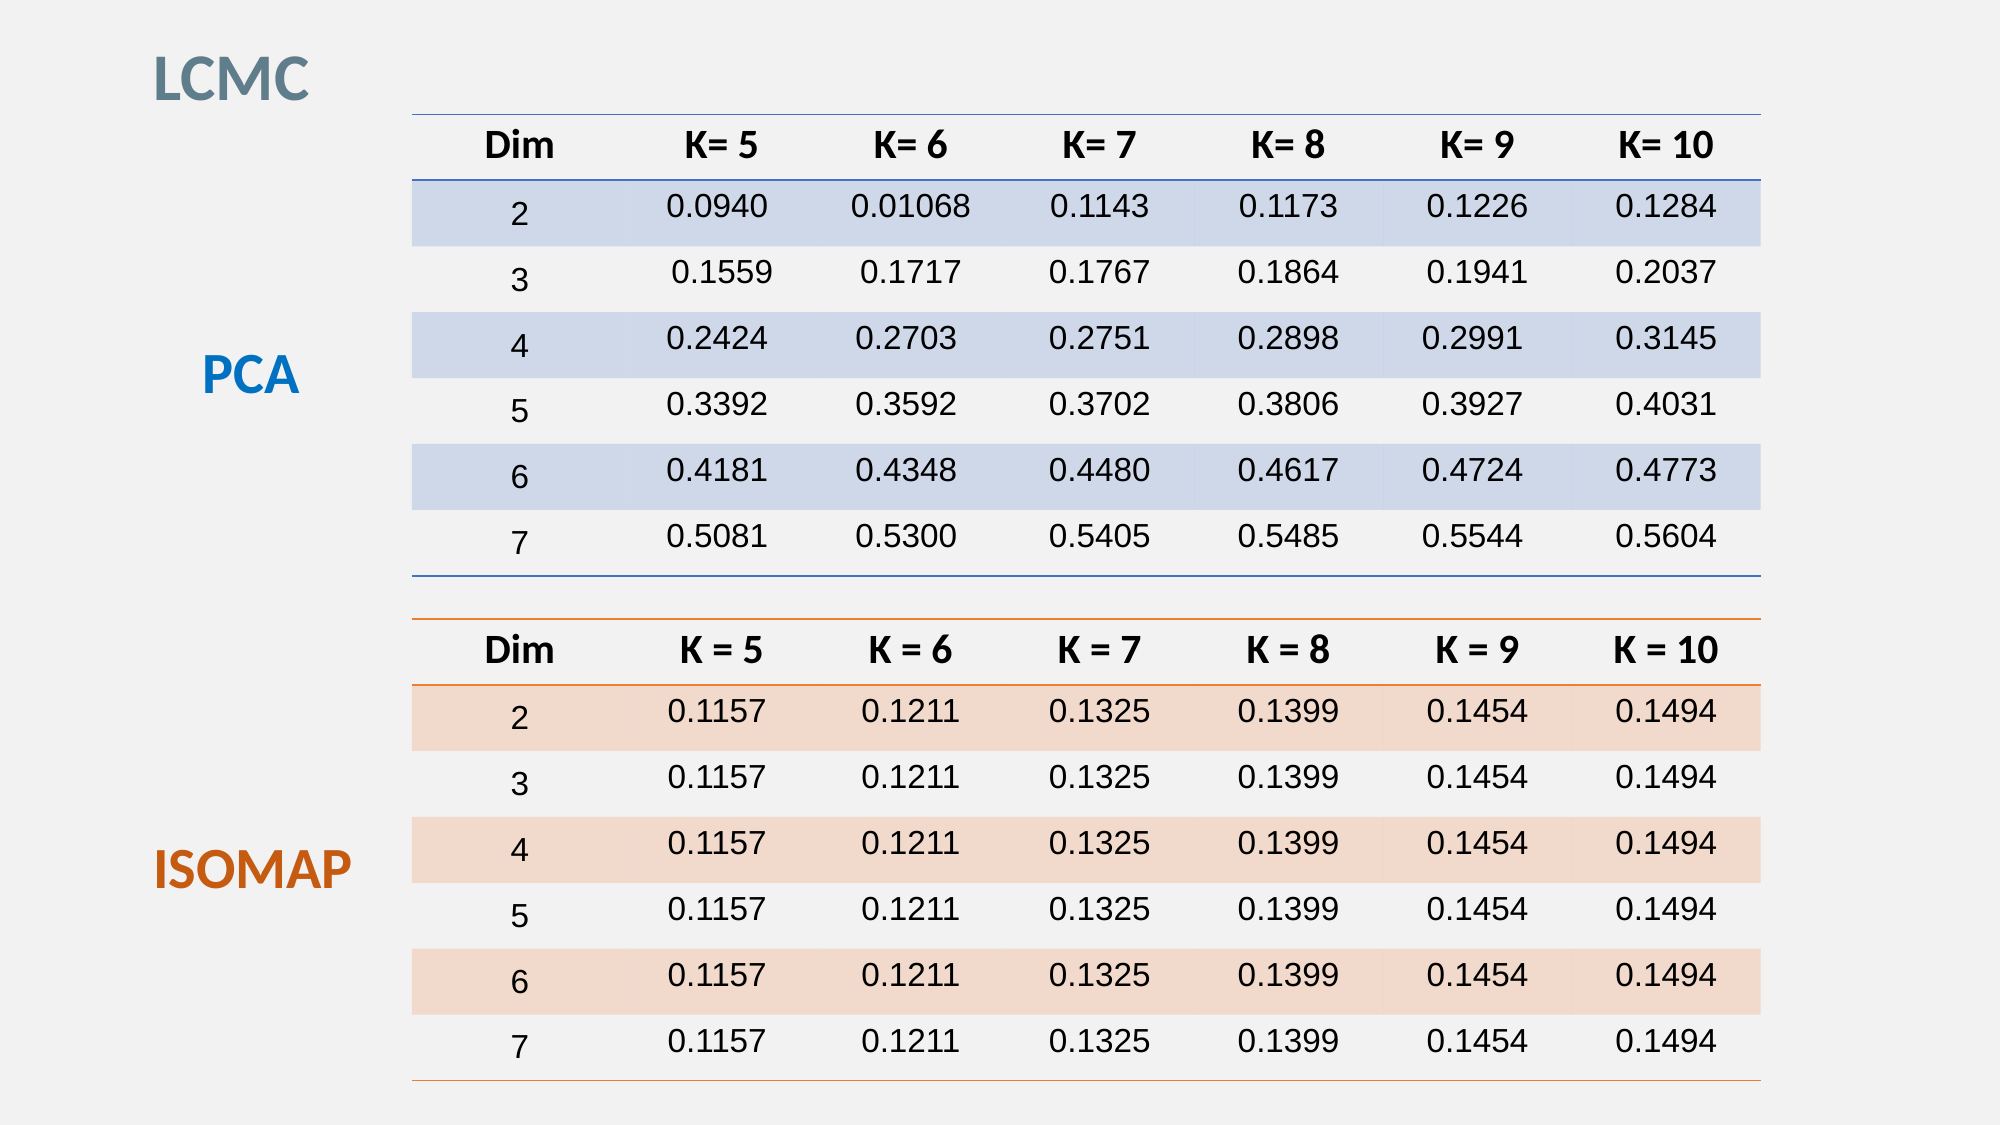

LCMC
| Dim | K= 5 | K= 6 | K= 7 | K= 8 | K= 9 | K= 10 |
| --- | --- | --- | --- | --- | --- | --- |
| 2 | 0.0940 | 0.01068 | 0.1143 | 0.1173 | 0.1226 | 0.1284 |
| 3 | 0.1559 | 0.1717 | 0.1767 | 0.1864 | 0.1941 | 0.2037 |
| 4 | 0.2424 | 0.2703 | 0.2751 | 0.2898 | 0.2991 | 0.3145 |
| 5 | 0.3392 | 0.3592 | 0.3702 | 0.3806 | 0.3927 | 0.4031 |
| 6 | 0.4181 | 0.4348 | 0.4480 | 0.4617 | 0.4724 | 0.4773 |
| 7 | 0.5081 | 0.5300 | 0.5405 | 0.5485 | 0.5544 | 0.5604 |
PCA
| Dim | K = 5 | K = 6 | K = 7 | K = 8 | K = 9 | K = 10 |
| --- | --- | --- | --- | --- | --- | --- |
| 2 | 0.1157 | 0.1211 | 0.1325 | 0.1399 | 0.1454 | 0.1494 |
| 3 | 0.1157 | 0.1211 | 0.1325 | 0.1399 | 0.1454 | 0.1494 |
| 4 | 0.1157 | 0.1211 | 0.1325 | 0.1399 | 0.1454 | 0.1494 |
| 5 | 0.1157 | 0.1211 | 0.1325 | 0.1399 | 0.1454 | 0.1494 |
| 6 | 0.1157 | 0.1211 | 0.1325 | 0.1399 | 0.1454 | 0.1494 |
| 7 | 0.1157 | 0.1211 | 0.1325 | 0.1399 | 0.1454 | 0.1494 |
ISOMAP